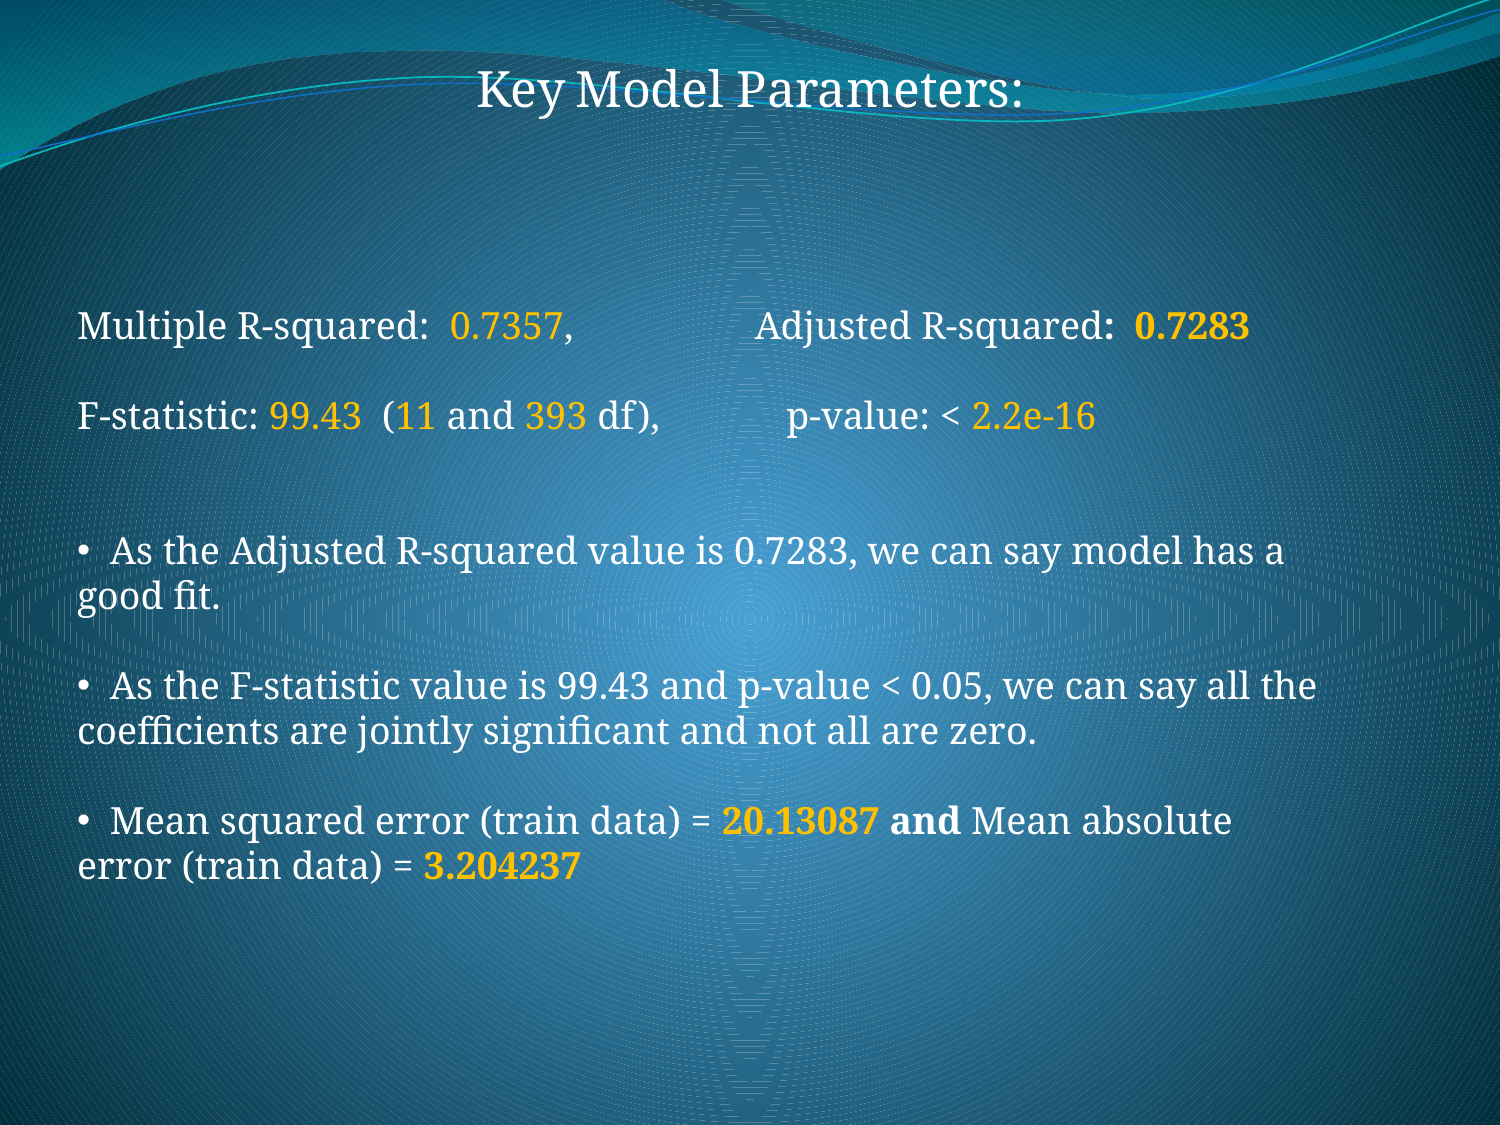

Key Model Parameters:

Multiple R-squared:  0.7357,	        Adjusted R-squared:  0.7283

F-statistic: 99.43  (11 and 393 df),             p-value: < 2.2e-16

  As the Adjusted R-squared value is 0.7283, we can say model has a good fit.

  As the F-statistic value is 99.43 and p-value < 0.05, we can say all the coefficients are jointly significant and not all are zero.

  Mean squared error (train data) = 20.13087 and Mean absolute error (train data) = 3.204237